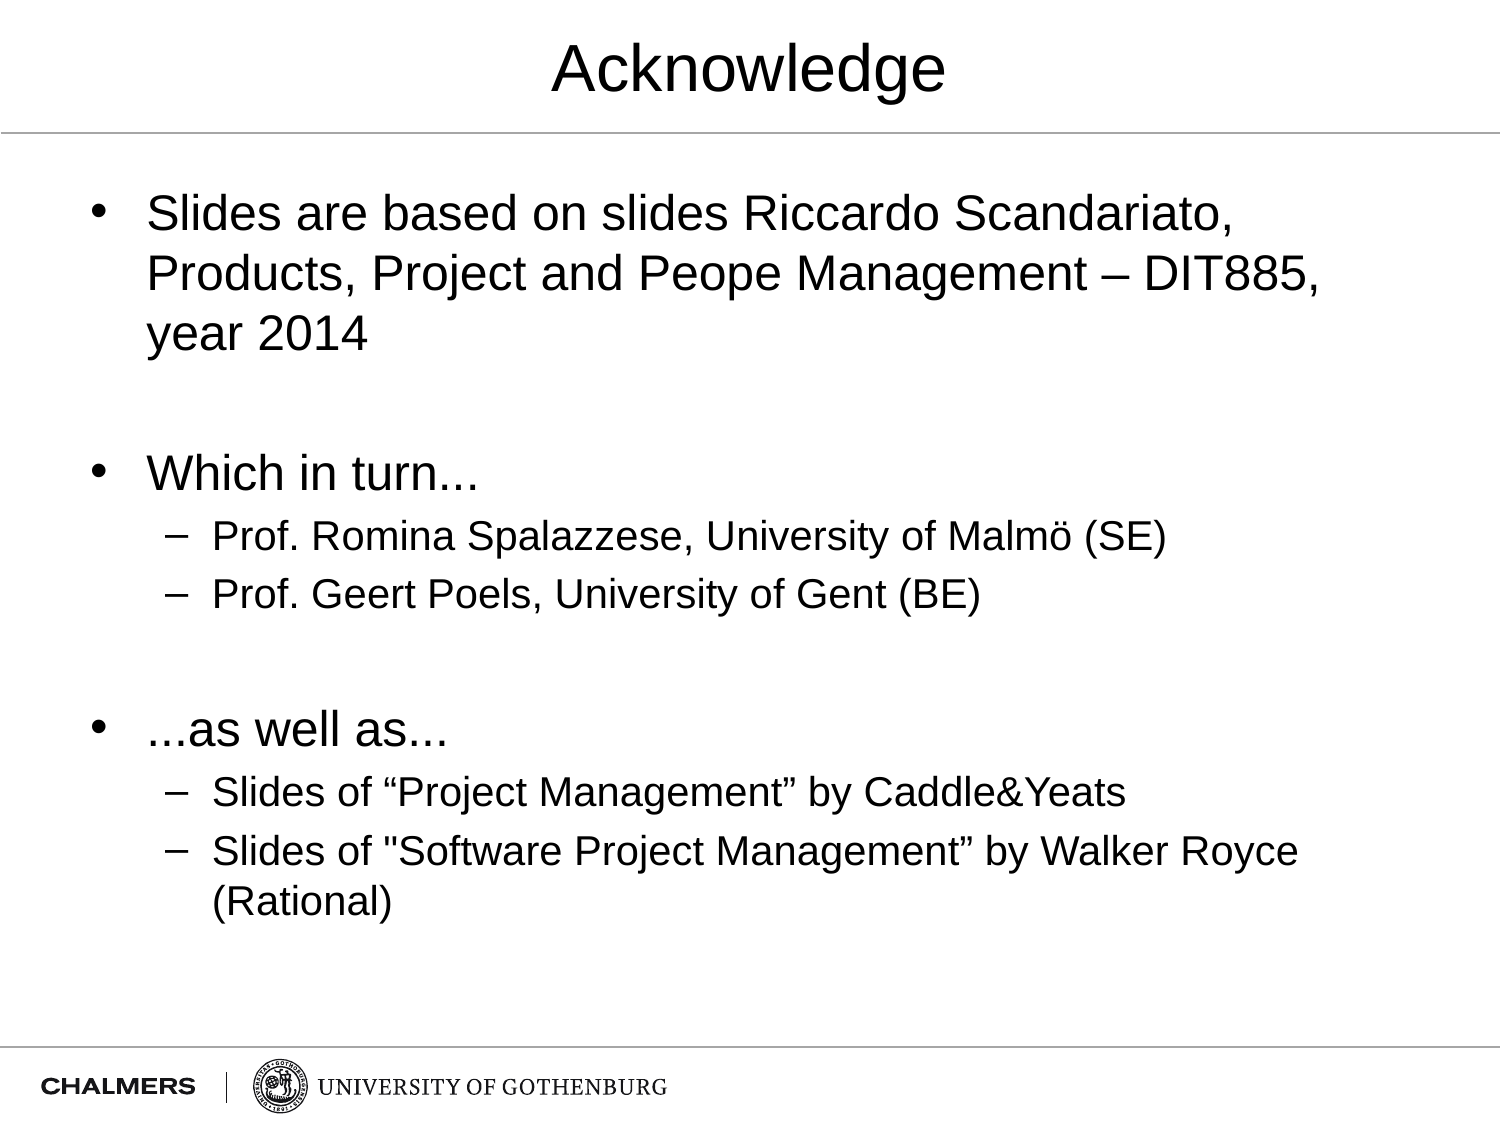

# Acknowledge
Slides are based on slides Riccardo Scandariato, Products, Project and Peope Management – DIT885, year 2014

Which in turn...
Prof. Romina Spalazzese, University of Malmö (SE)
Prof. Geert Poels, University of Gent (BE)

...as well as...
Slides of “Project Management” by Caddle&Yeats
Slides of "Software Project Management” by Walker Royce (Rational)